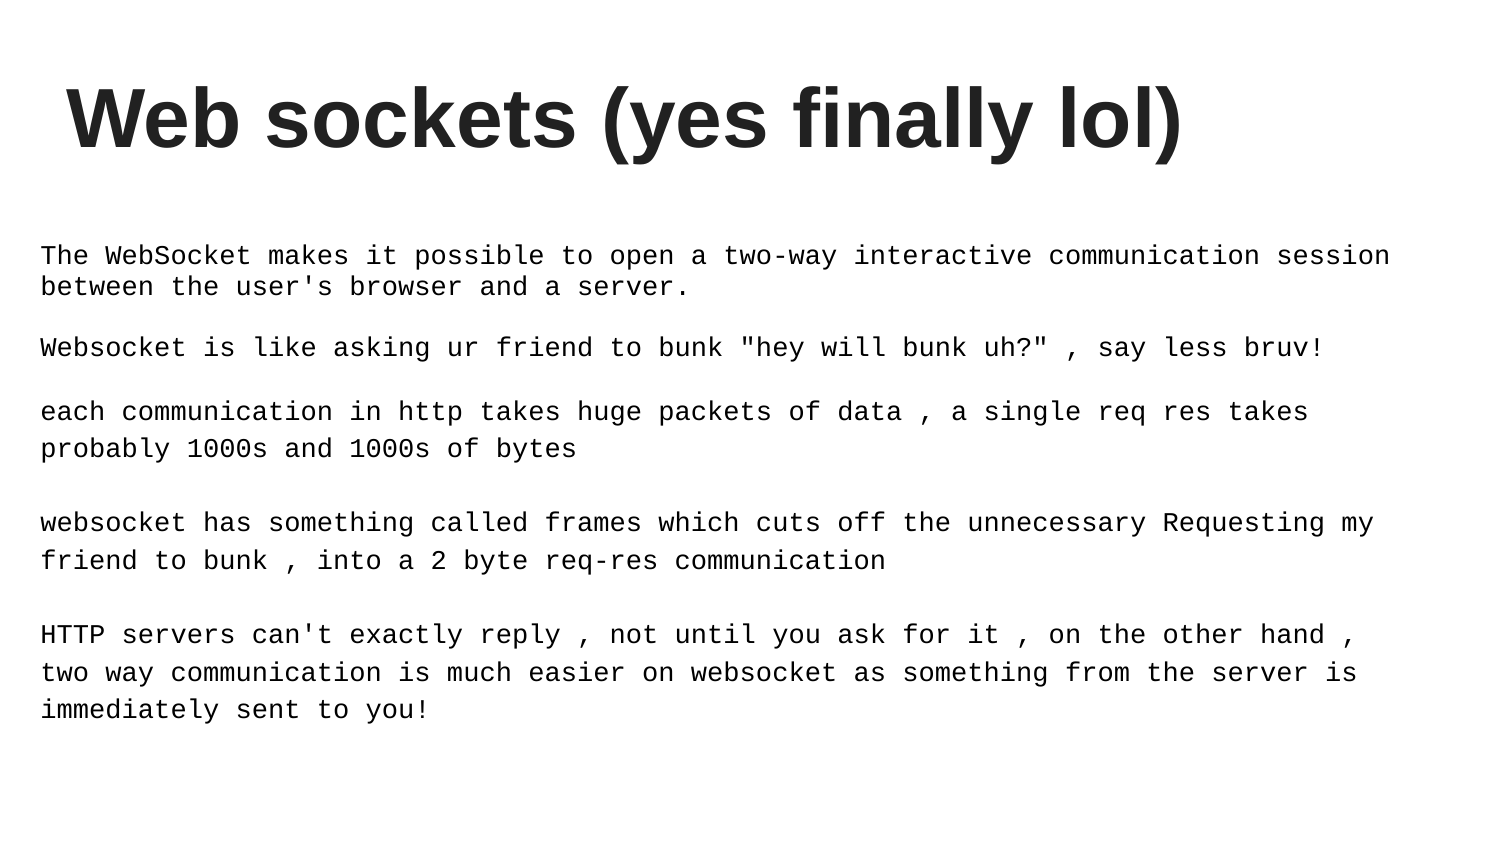

# Web sockets (yes finally lol)
The WebSocket makes it possible to open a two-way interactive communication session between the user's browser and a server.
Websocket is like asking ur friend to bunk "hey will bunk uh?" , say less bruv!
each communication in http takes huge packets of data , a single req res takes probably 1000s and 1000s of bytes

websocket has something called frames which cuts off the unnecessary Requesting my friend to bunk , into a 2 byte req-res communication
HTTP servers can't exactly reply , not until you ask for it , on the other hand , two way communication is much easier on websocket as something from the server is immediately sent to you!